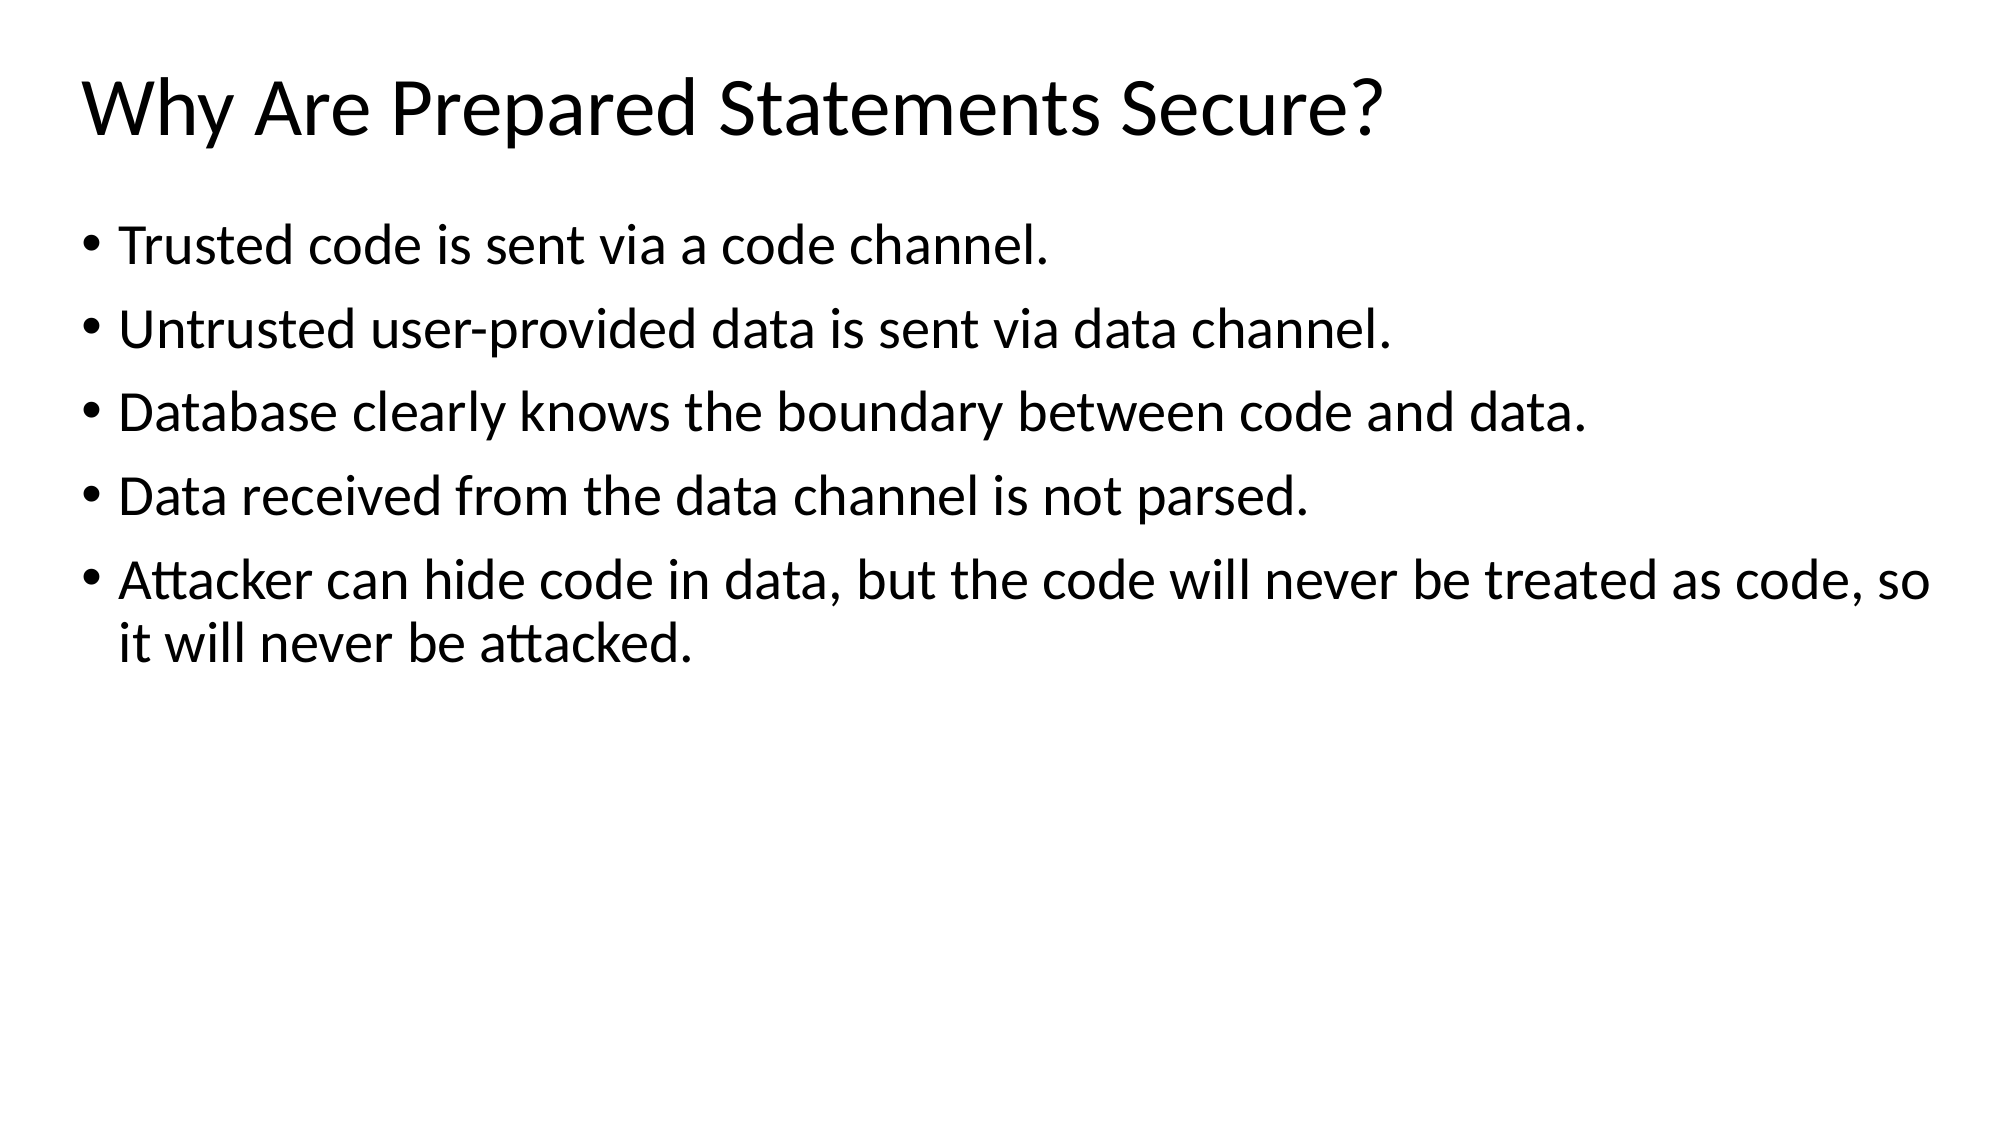

# Why Are Prepared Statements Secure?
Trusted code is sent via a code channel.
Untrusted user-provided data is sent via data channel.
Database clearly knows the boundary between code and data.
Data received from the data channel is not parsed.
Attacker can hide code in data, but the code will never be treated as code, so it will never be attacked.